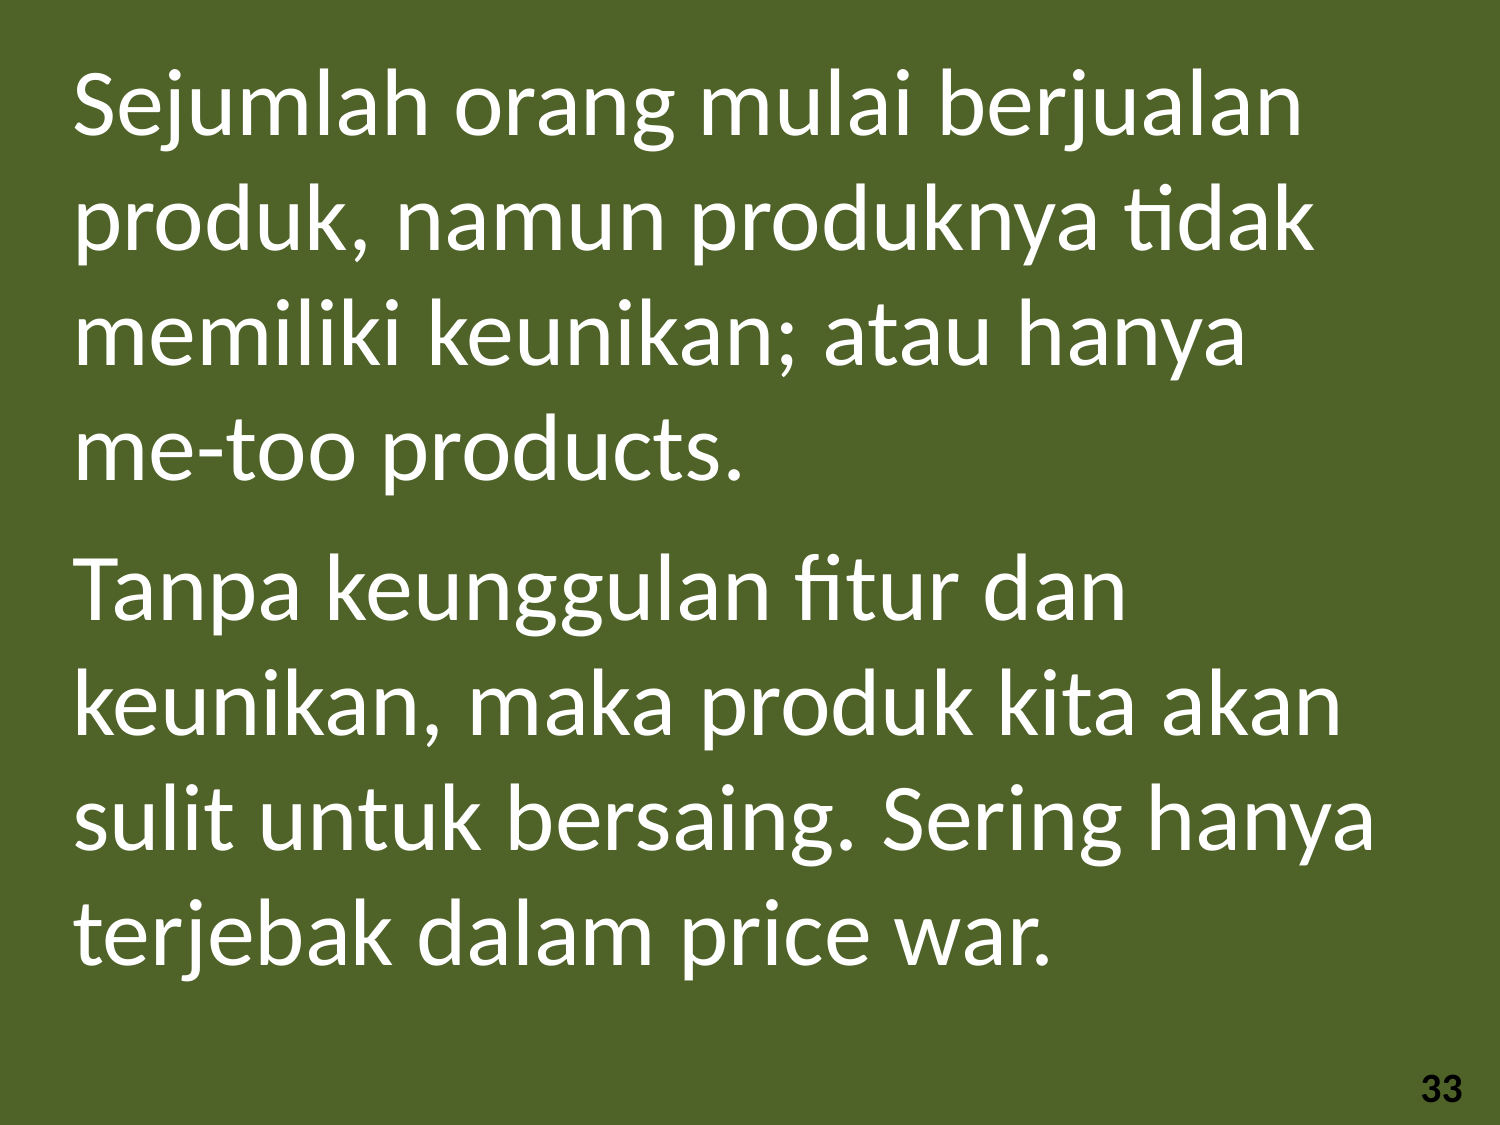

Sejumlah orang mulai berjualan produk, namun produknya tidak memiliki keunikan; atau hanya  me-too products.
Tanpa keunggulan fitur dan keunikan, maka produk kita akan sulit untuk bersaing. Sering hanya terjebak dalam price war.
33